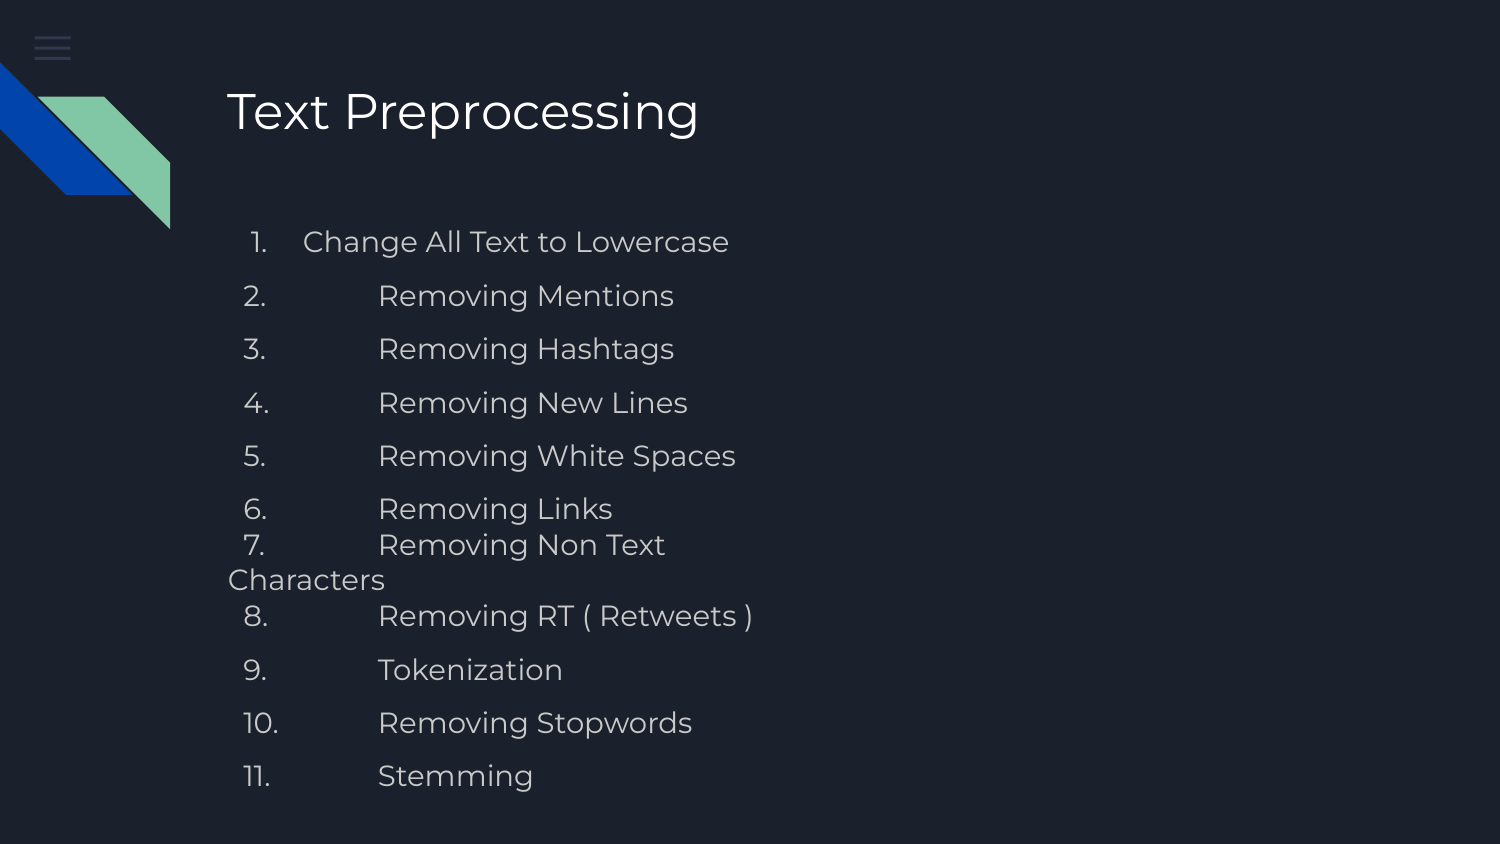

# Text Preprocessing
Change All Text to Lowercase
  2.	Removing Mentions
  3.	Removing Hashtags
  4.	Removing New Lines
  5.	Removing White Spaces
  6.	Removing Links
  7.	Removing Non Text Characters
  8.	Removing RT ( Retweets )
  9.	Tokenization
  10.	Removing Stopwords
  11.	Stemming